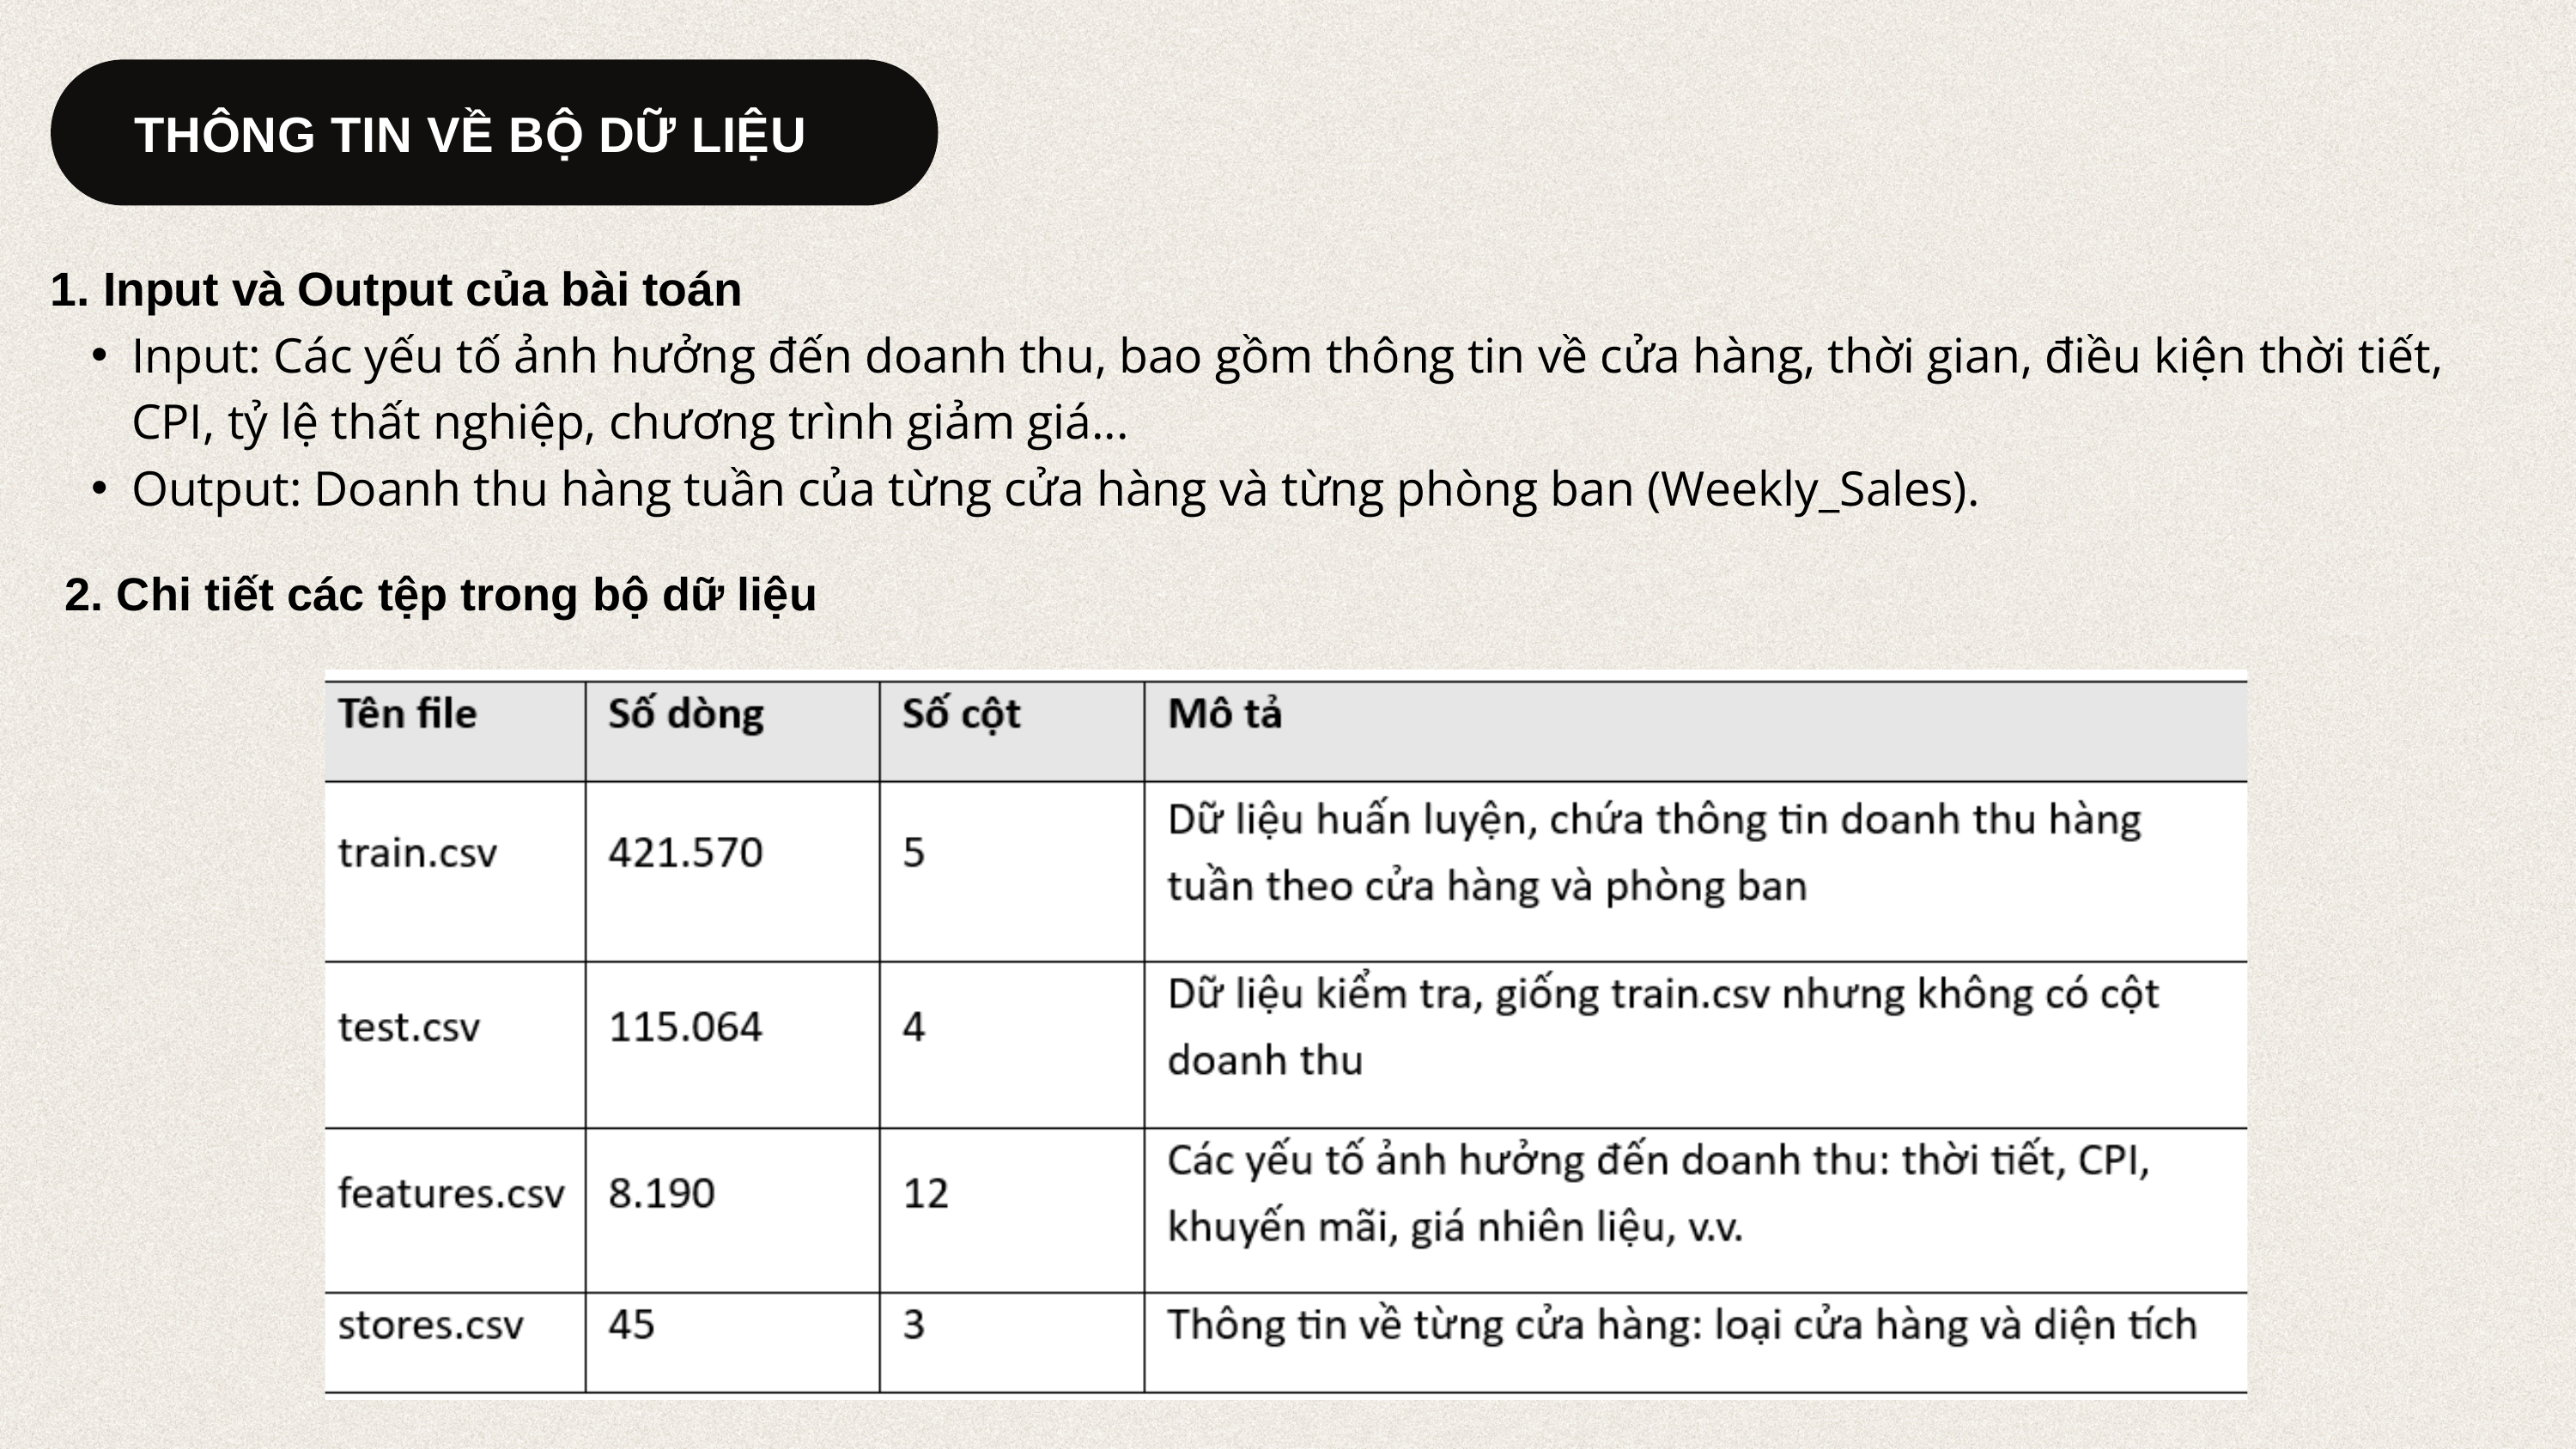

THÔNG TIN VỀ BỘ DỮ LIỆU
1. Input và Output của bài toán
Input: Các yếu tố ảnh hưởng đến doanh thu, bao gồm thông tin về cửa hàng, thời gian, điều kiện thời tiết, CPI, tỷ lệ thất nghiệp, chương trình giảm giá...
Output: Doanh thu hàng tuần của từng cửa hàng và từng phòng ban (Weekly_Sales).
2. Chi tiết các tệp trong bộ dữ liệu